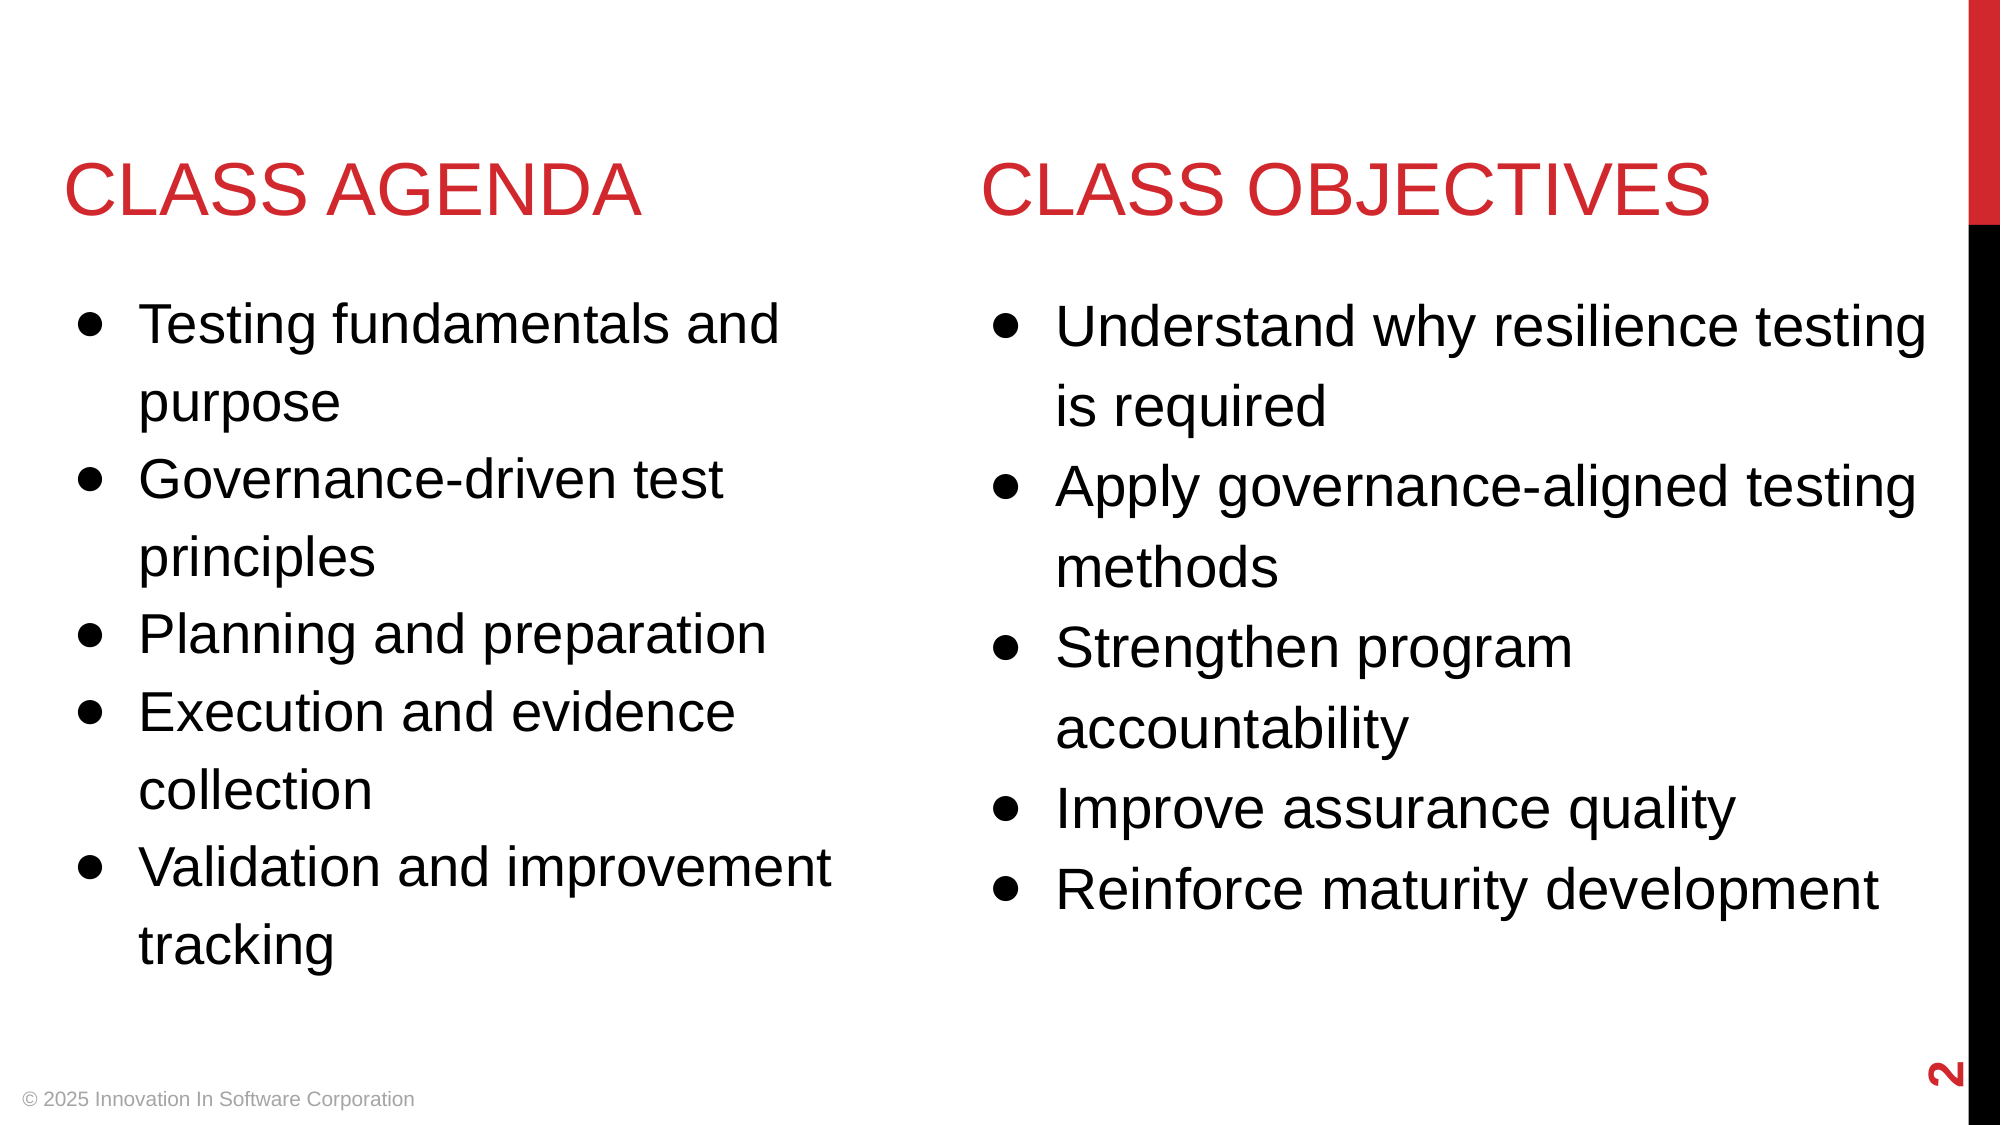

# CLASS AGENDA
CLASS OBJECTIVES
Testing fundamentals and purpose
Governance-driven test principles
Planning and preparation
Execution and evidence collection
Validation and improvement tracking
Understand why resilience testing is required
Apply governance-aligned testing methods
Strengthen program accountability
Improve assurance quality
Reinforce maturity development
2
© 2025 Innovation In Software Corporation